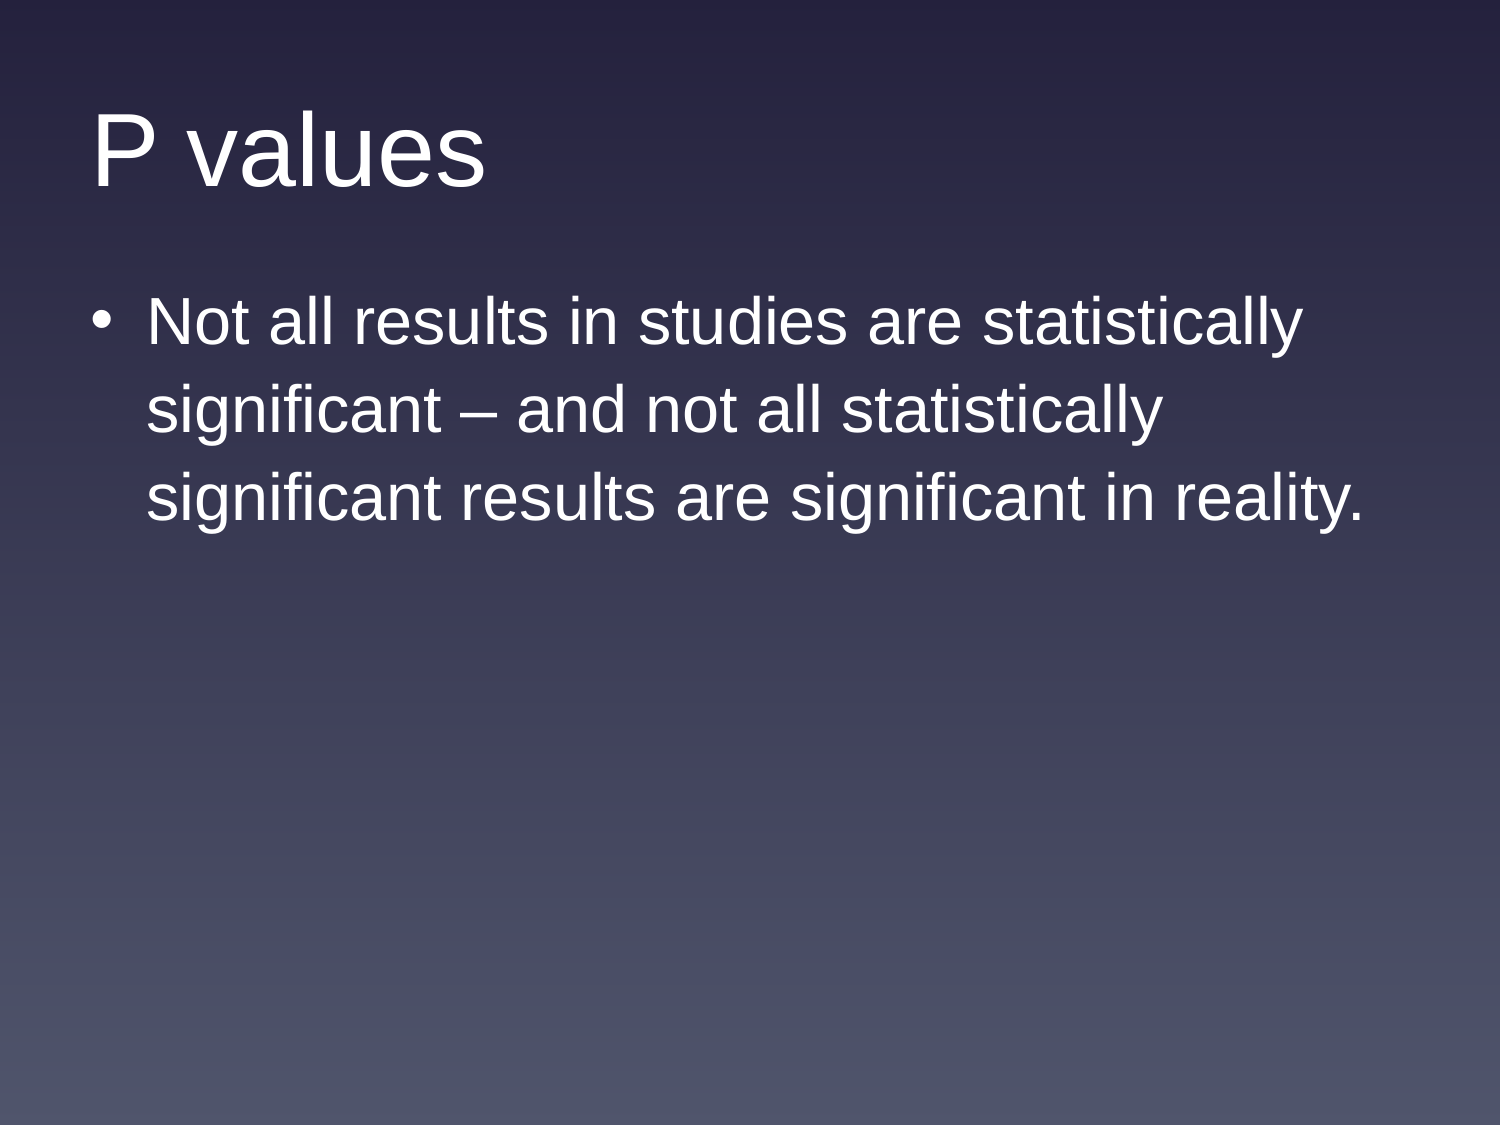

# P values
Not all results in studies are statistically significant – and not all statistically significant results are significant in reality.